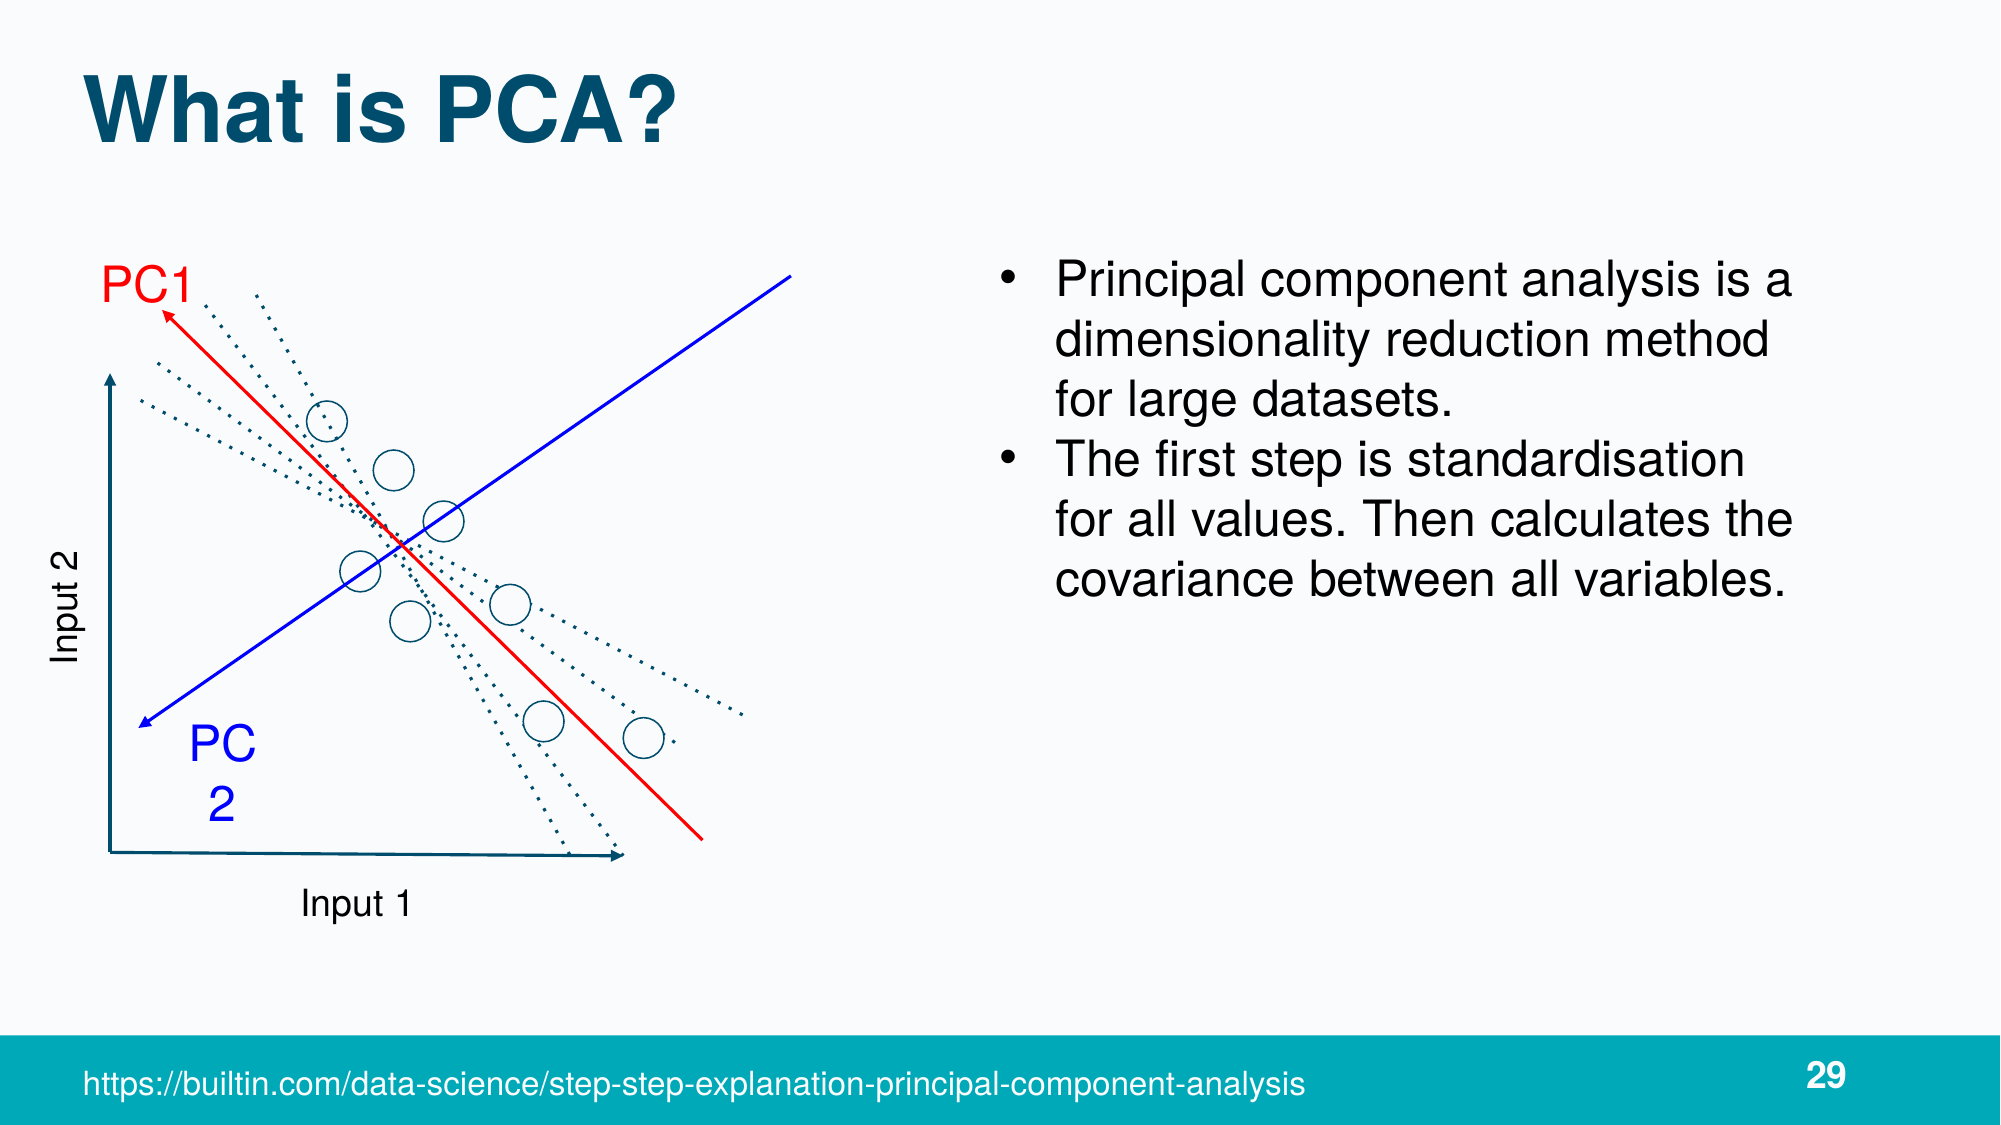

# What is PCA?
Principal component analysis is a dimensionality reduction method for large datasets.
The first step is standardisation for all values. Then calculates the covariance between all variables.
PC1

Input 2

PC2

Input 1
https://builtin.com/data-science/step-step-explanation-principal-component-analysis
29